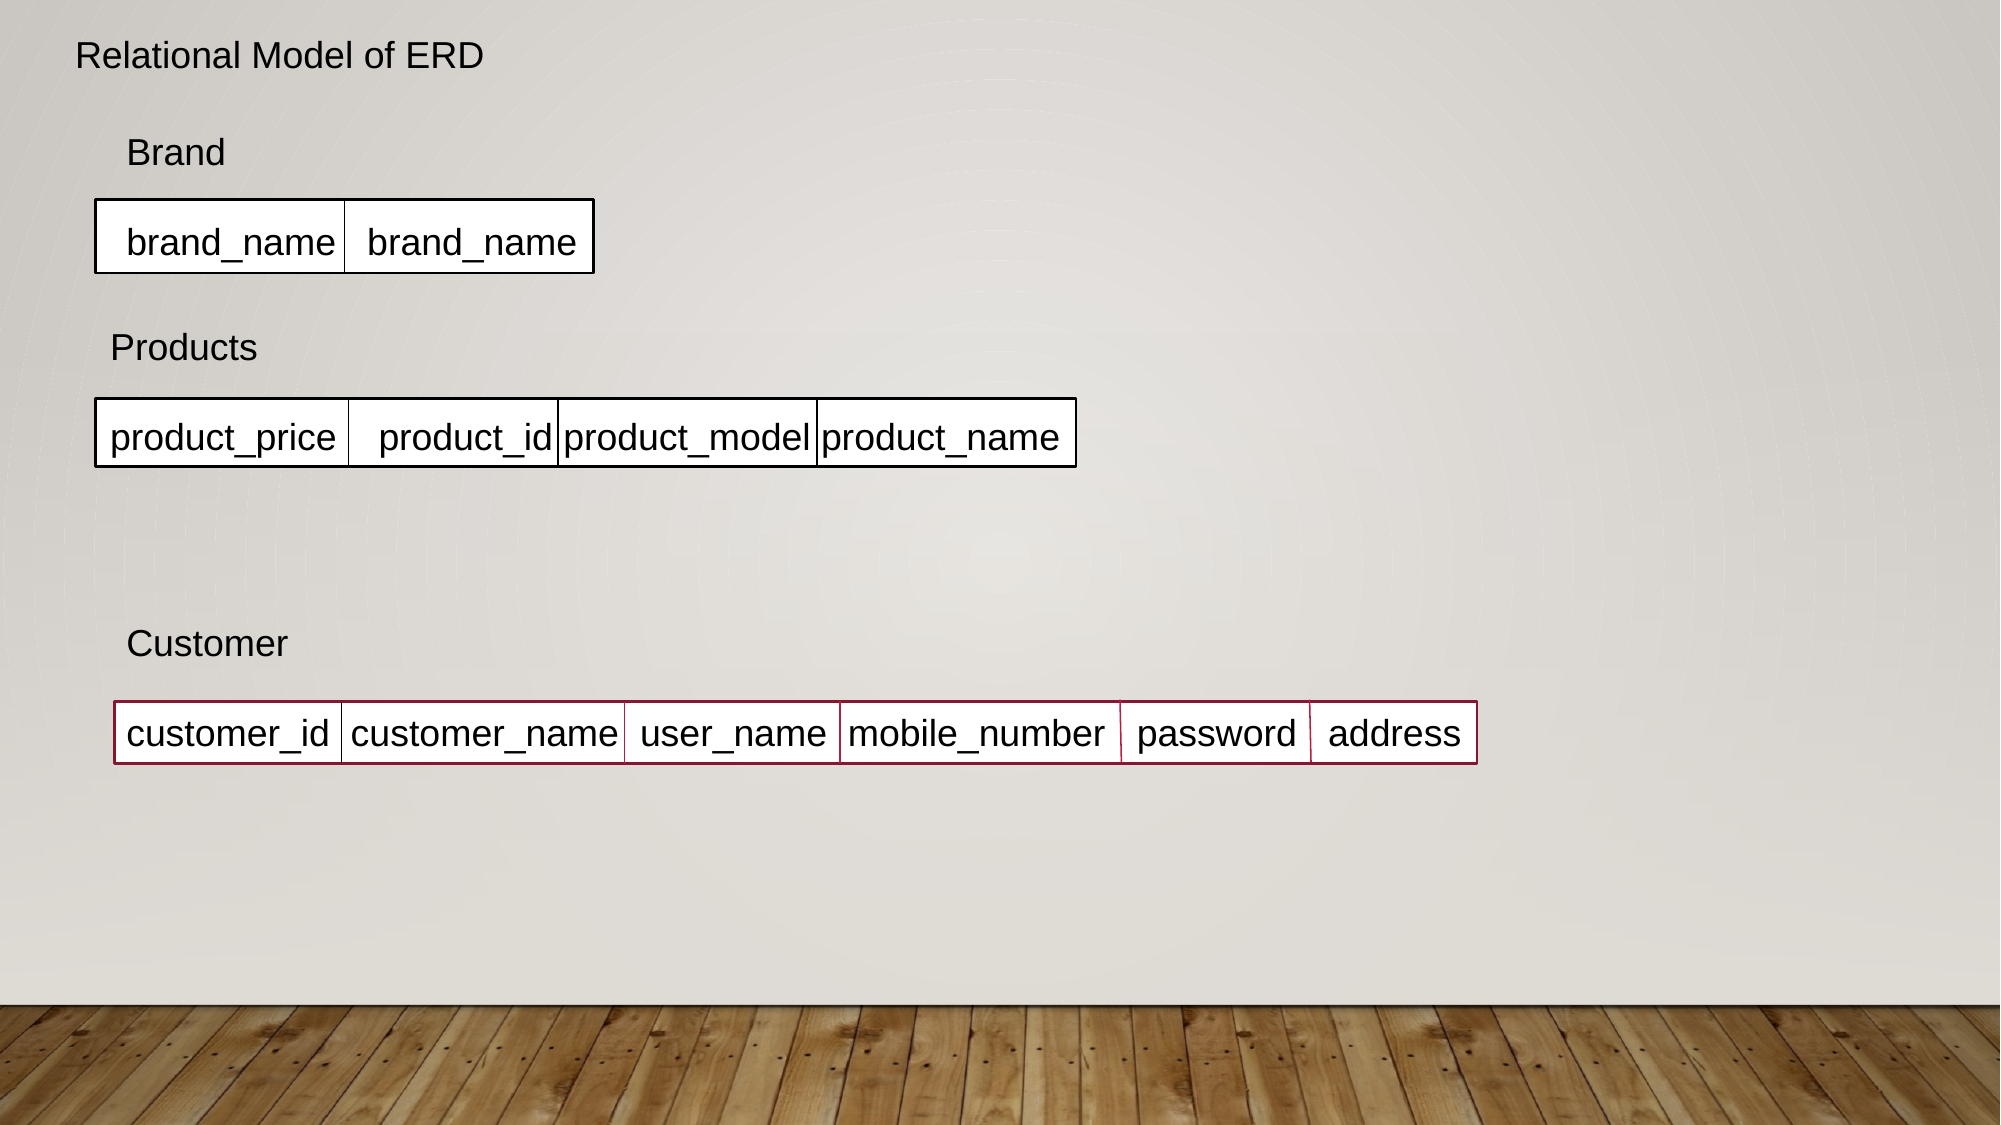

Relational Model of ERD
Brand
brand_name   brand_name

Products
product_price    product_id product_model product_name

Customer
customer_id  customer_name  user_name  mobile_number   password   address